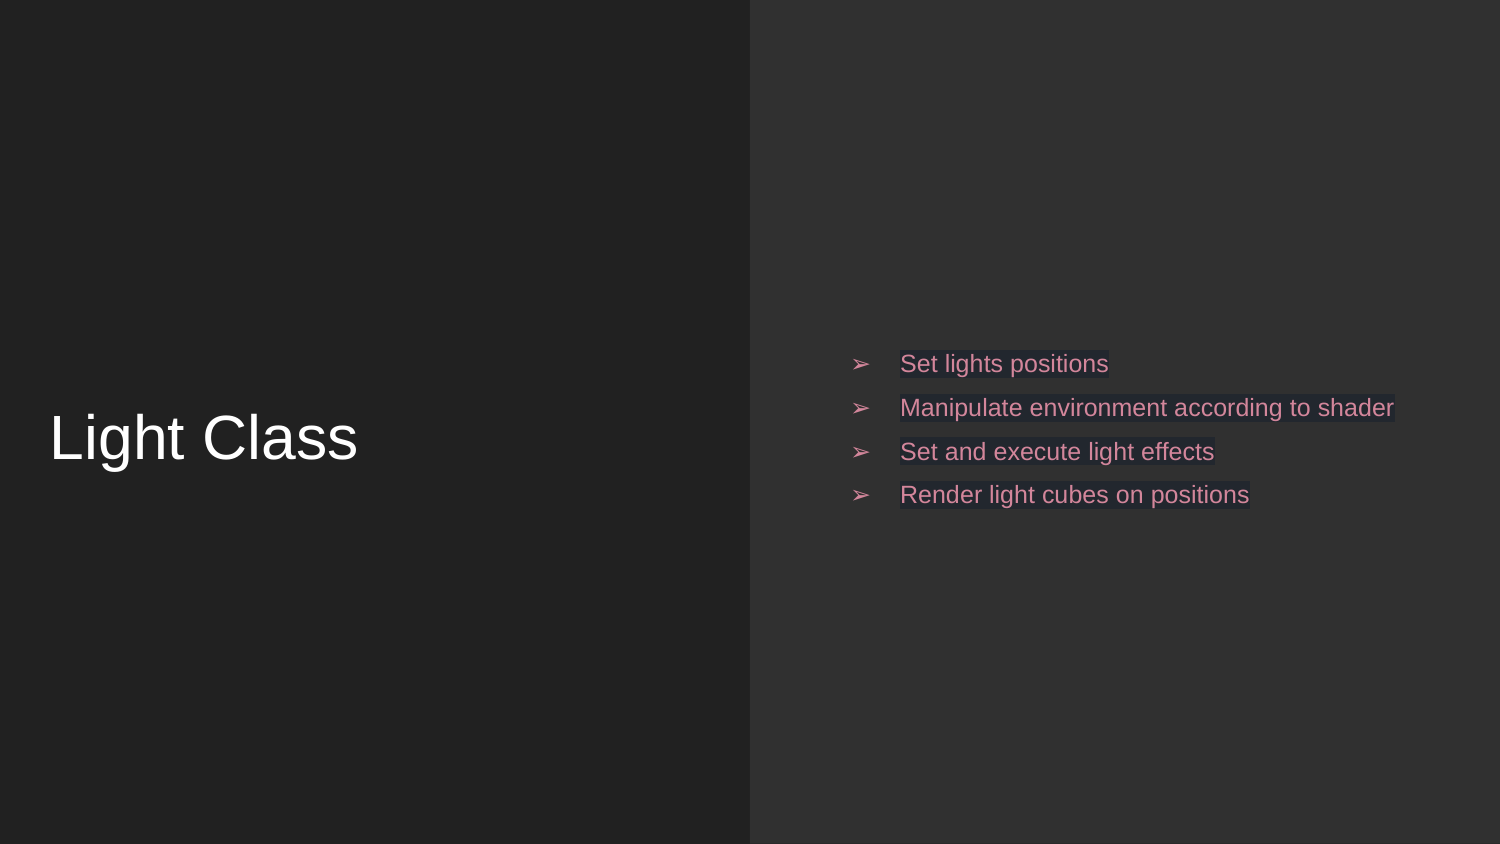

Set lights positions
Manipulate environment according to shader
Set and execute light effects
Render light cubes on positions
Light Class